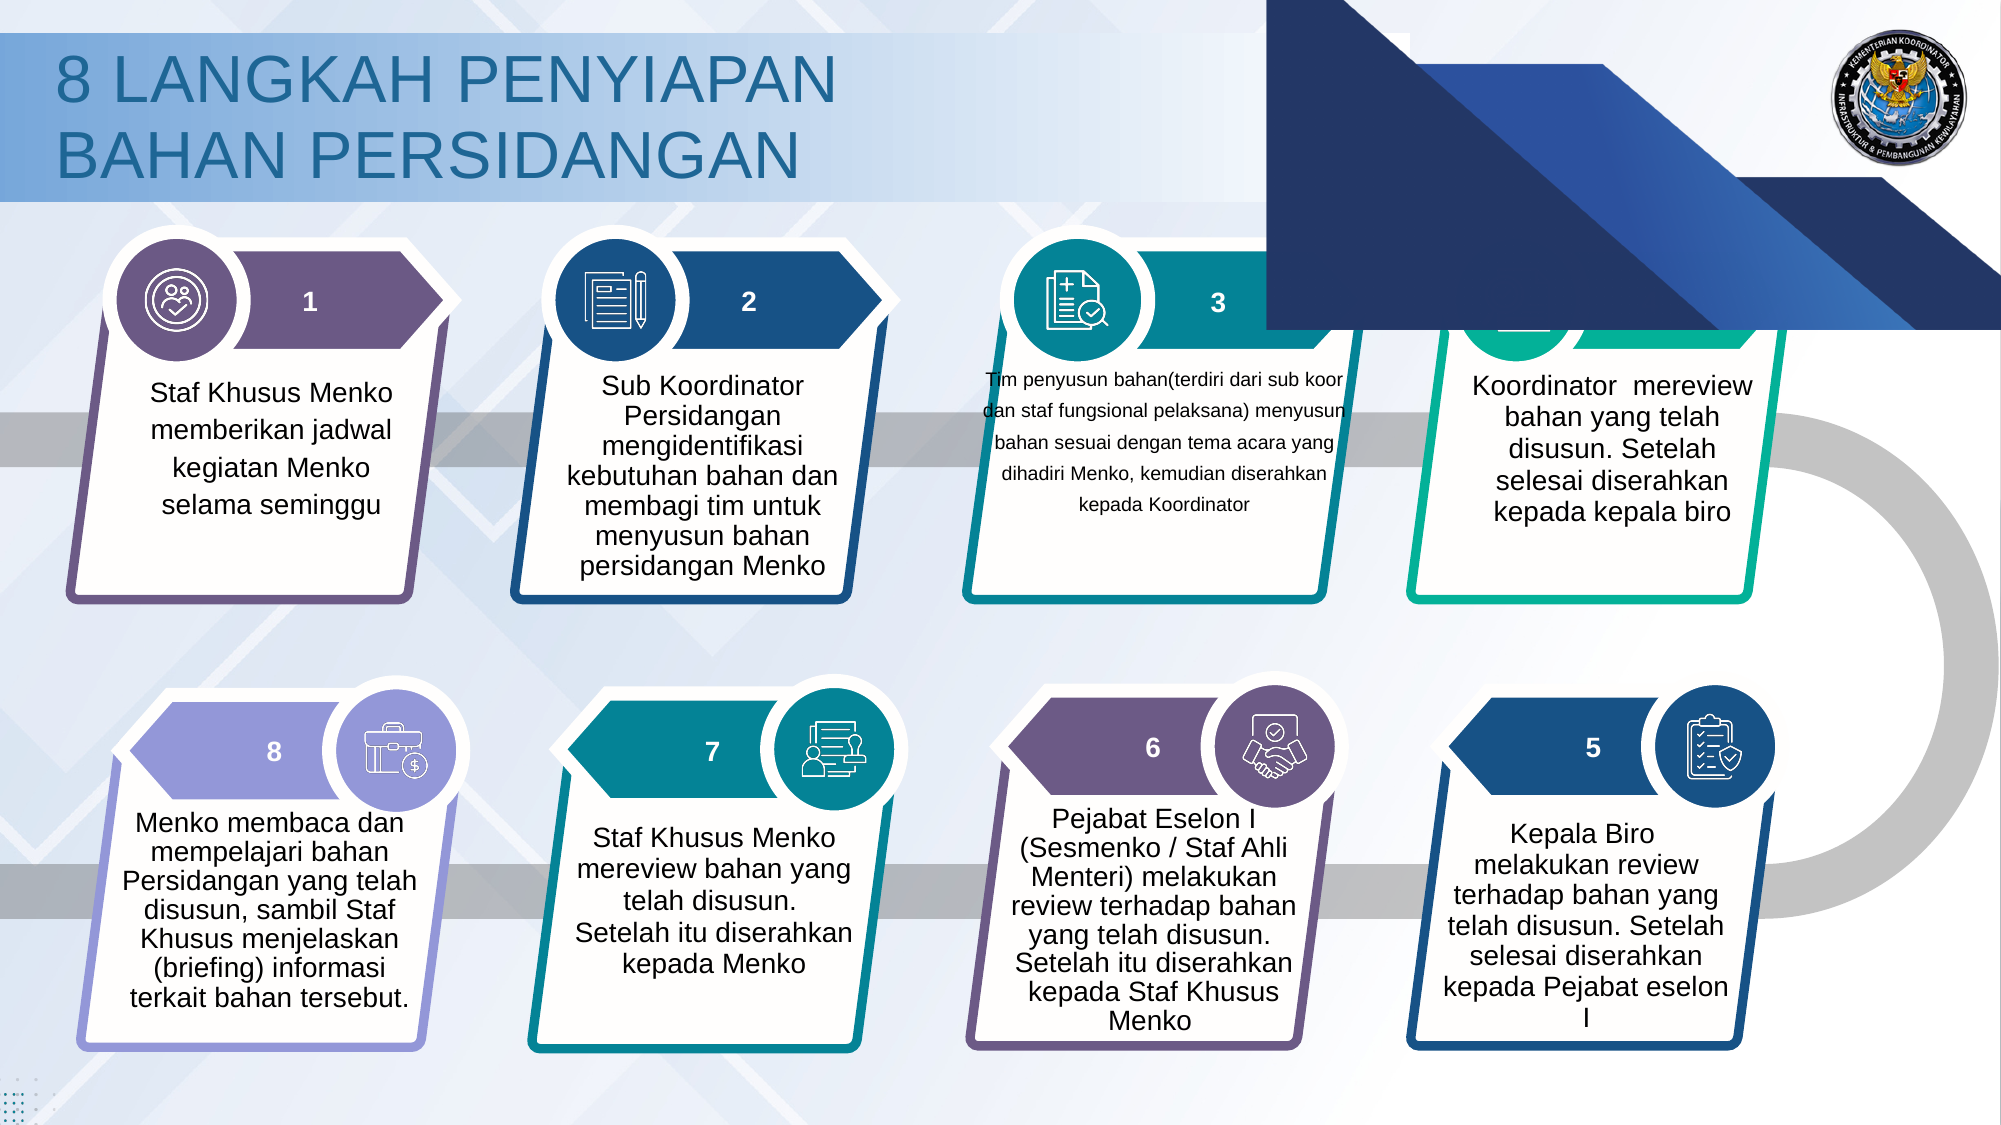

8 LANGKAH PENYIAPAN
BAHAN PERSIDANGAN

4

Koordinator  mereview bahan yang telah disusun. Setelah selesai diserahkan kepada kepala biro

3

Tim penyusun bahan(terdiri dari sub koor dan staf fungsional pelaksana) menyusun bahan sesuai dengan tema acara yang dihadiri Menko, kemudian diserahkan kepada Koordinator

1
2

Staf Khusus Menko memberikan jadwal kegiatan Menko selama seminggu
Sub Koordinator Persidangan mengidentifikasi kebutuhan bahan dan membagi tim untuk menyusun bahan persidangan Menko

7

Staf Khusus Menko mereview bahan yang telah disusun.
Setelah itu diserahkan kepada Menko

6
5
8

Pejabat Eselon I (Sesmenko / Staf Ahli Menteri) melakukan review terhadap bahan yang telah disusun.  Setelah itu diserahkan kepada Staf Khusus Menko
Menko membaca dan mempelajari bahan Persidangan yang telah disusun, sambil Staf Khusus menjelaskan (briefing) informasi terkait bahan tersebut.
Kepala Biro  melakukan review terhadap bahan yang telah disusun. Setelah selesai diserahkan kepada Pejabat eselon I